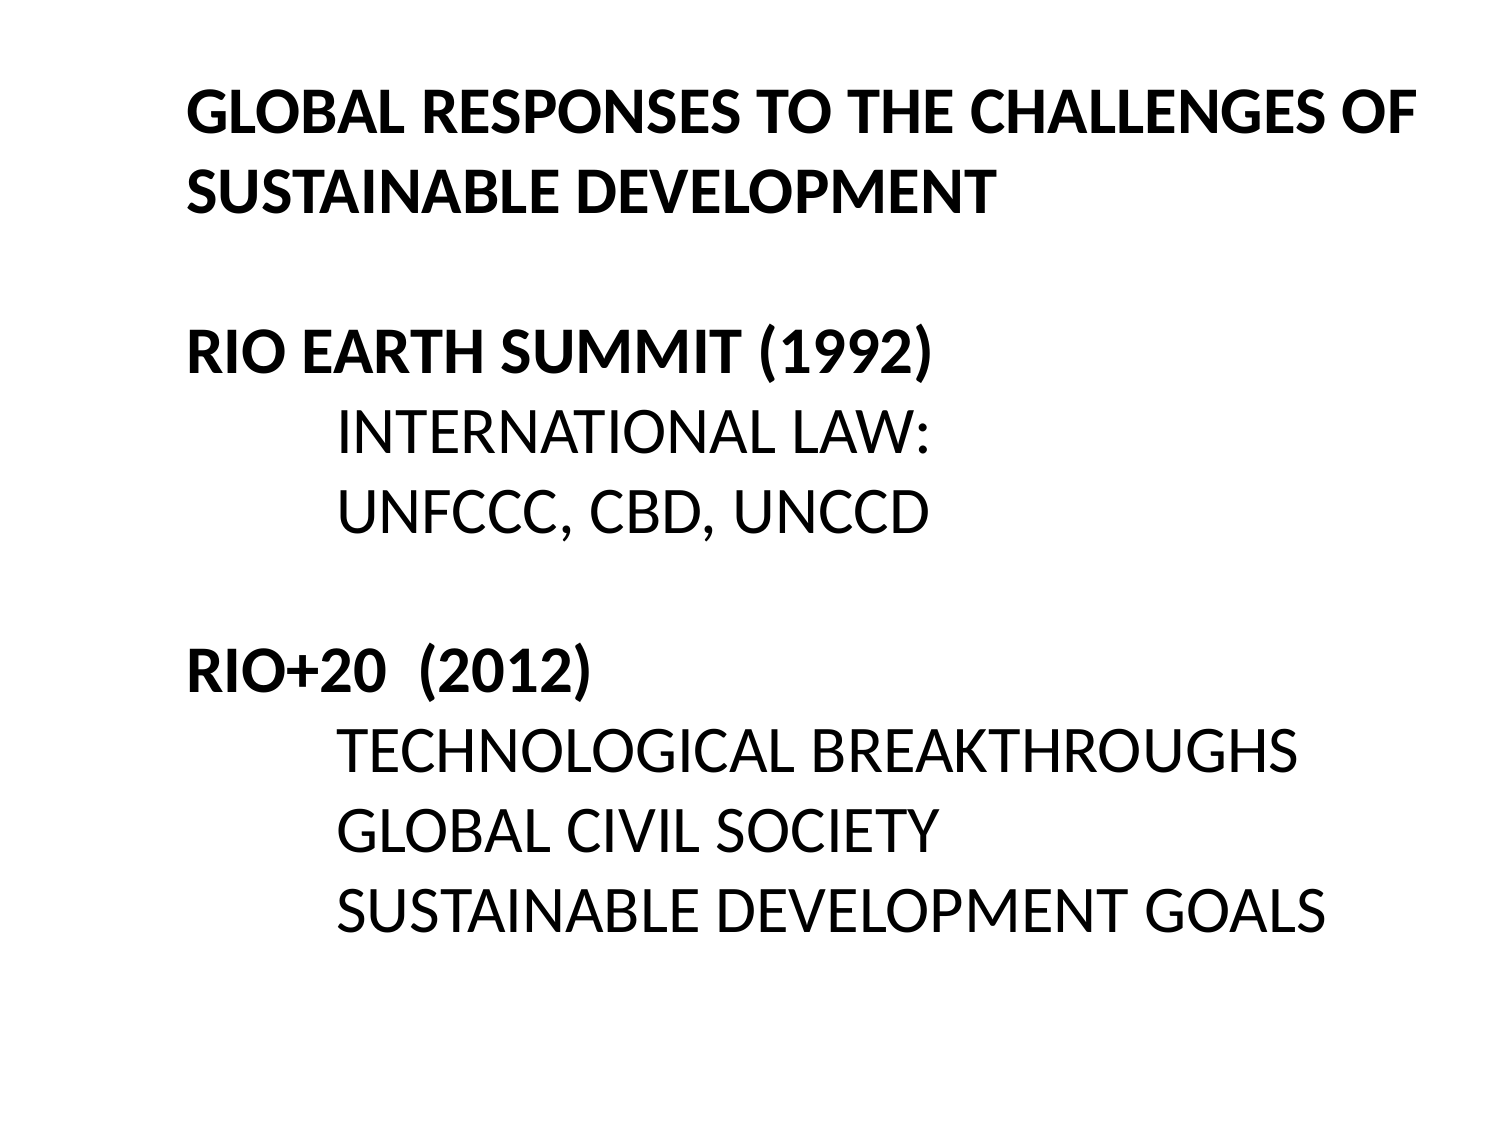

GLOBAL RESPONSES TO THE CHALLENGES OF
SUSTAINABLE DEVELOPMENT

RIO EARTH SUMMIT (1992)
	INTERNATIONAL LAW:
	UNFCCC, CBD, UNCCD

RIO+20  (2012)
	TECHNOLOGICAL BREAKTHROUGHS
	GLOBAL CIVIL SOCIETY
	SUSTAINABLE DEVELOPMENT GOALS